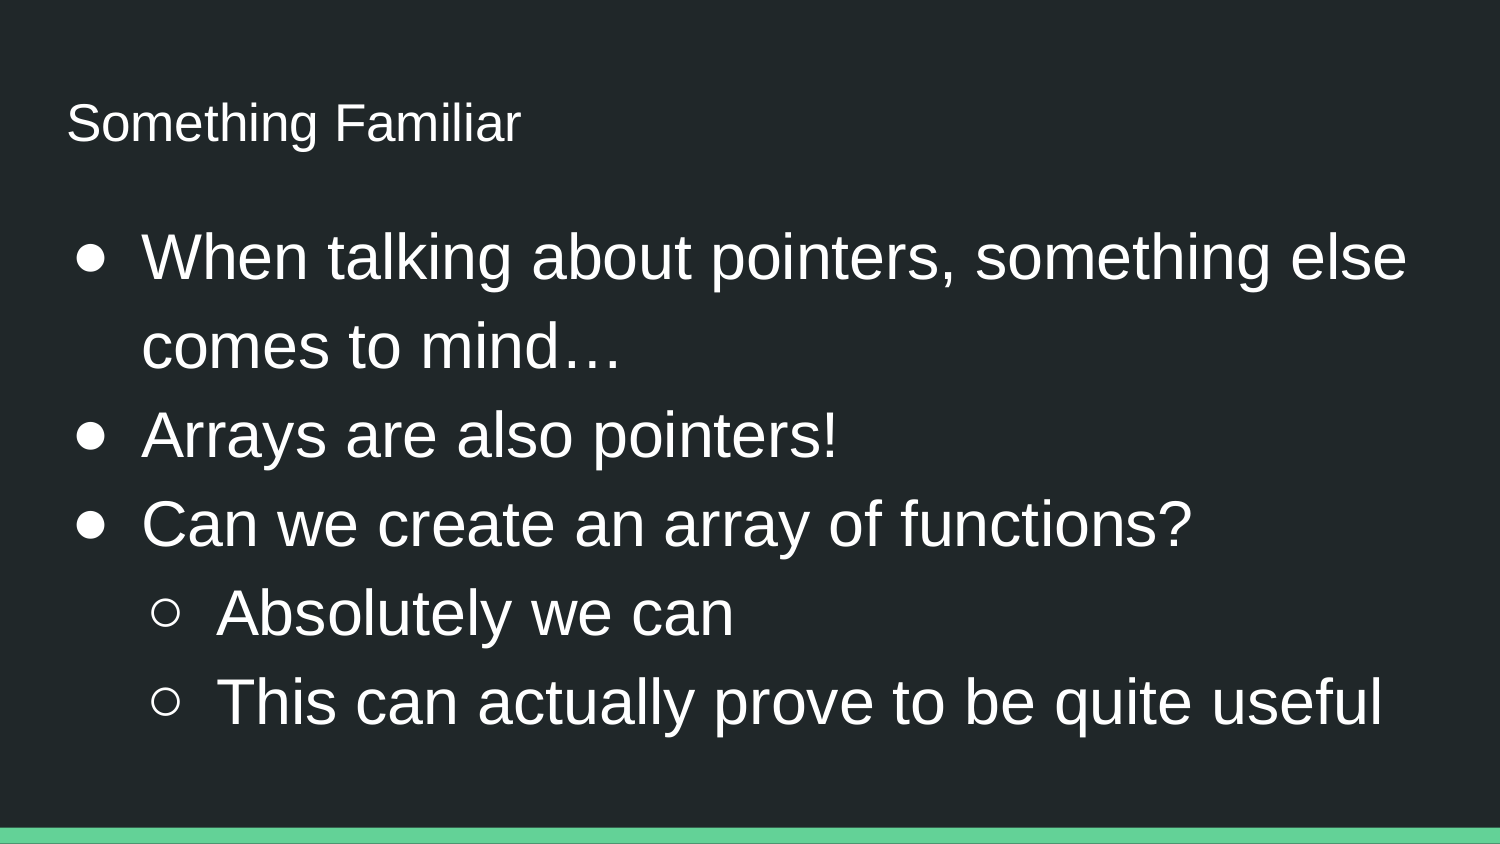

# Something Familiar
When talking about pointers, something else comes to mind…
Arrays are also pointers!
Can we create an array of functions?
Absolutely we can
This can actually prove to be quite useful